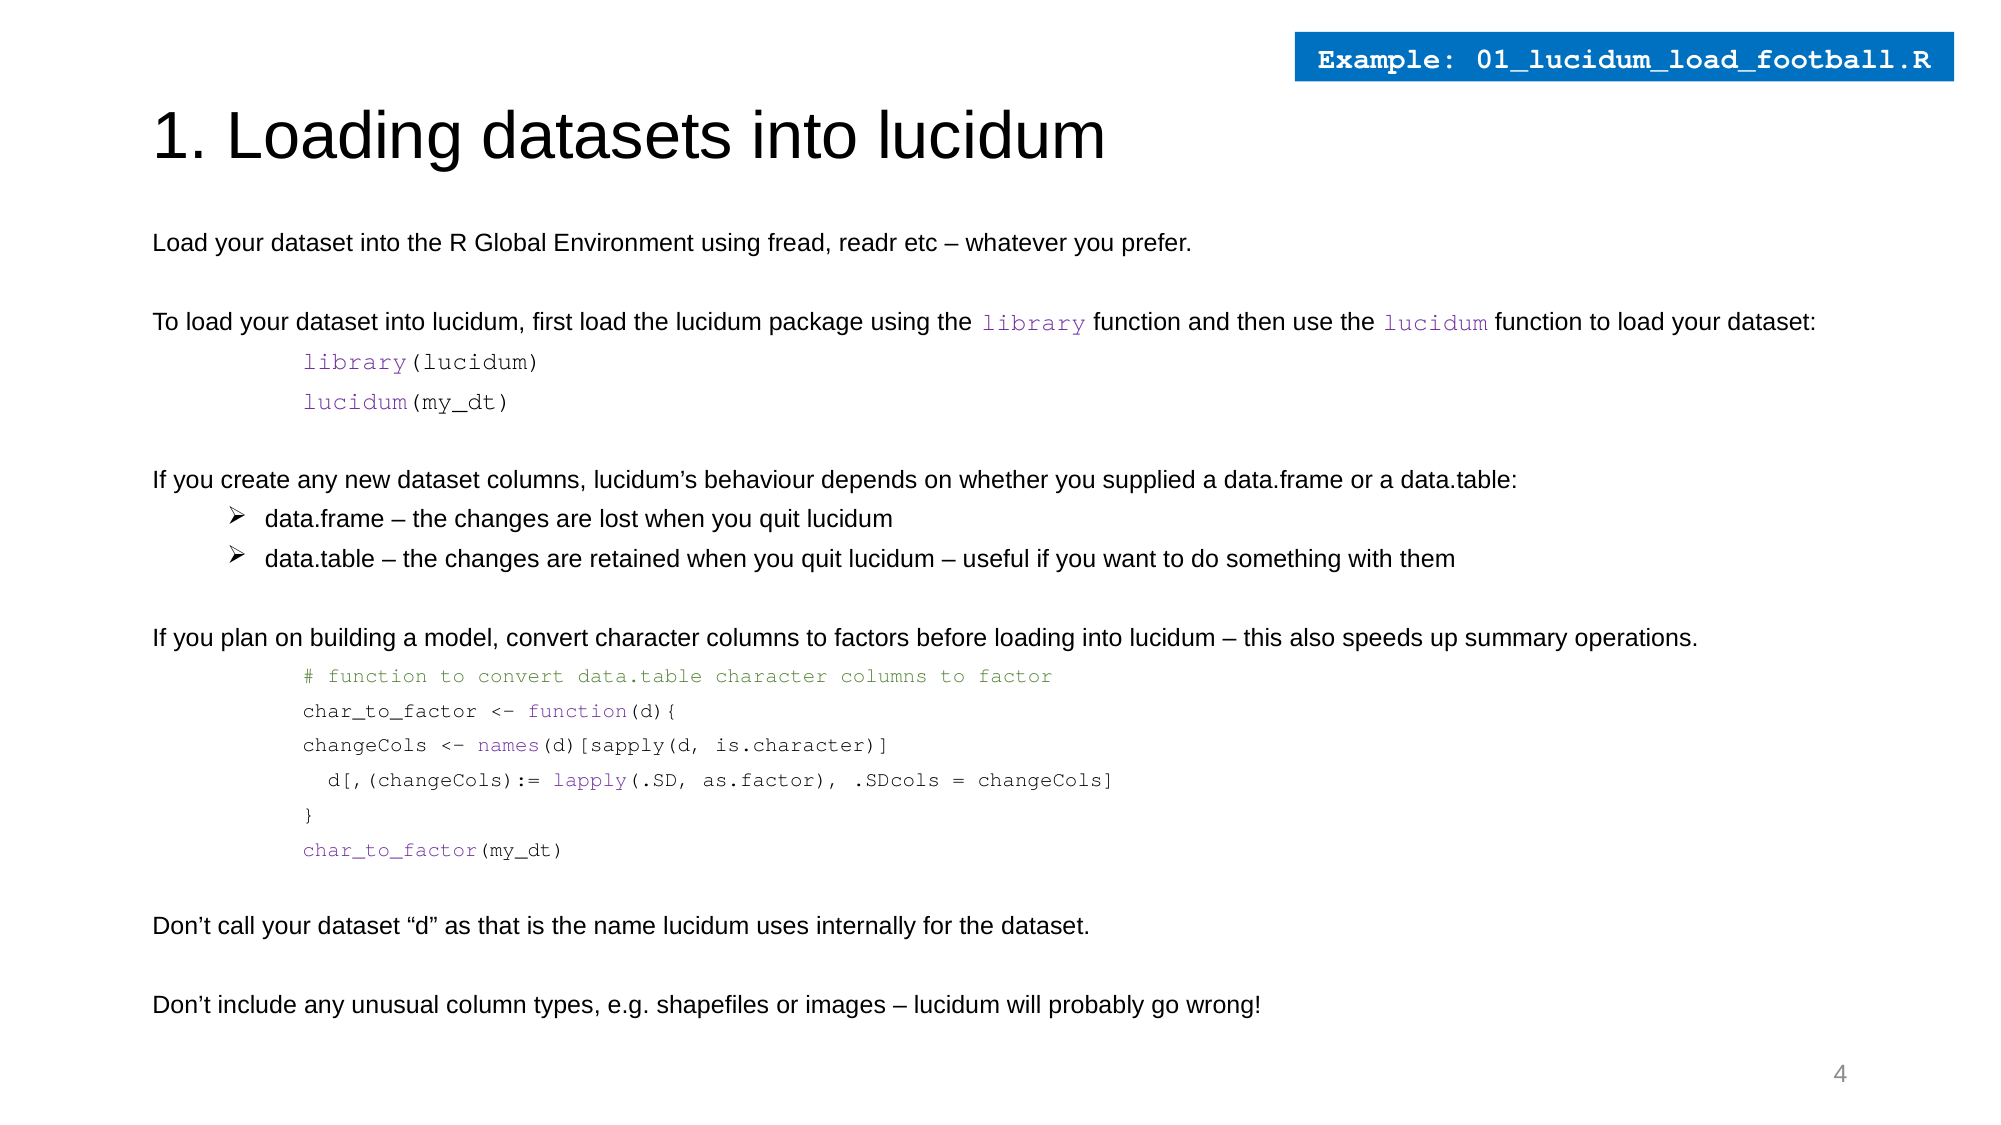

Example: 01_lucidum_load_football.R
# 1. Loading datasets into lucidum
Load your dataset into the R Global Environment using fread, readr etc – whatever you prefer.

To load your dataset into lucidum, first load the lucidum package using the library function and then use the lucidum function to load your dataset:
	library(lucidum)
	lucidum(my_dt)

If you create any new dataset columns, lucidum’s behaviour depends on whether you supplied a data.frame or a data.table:
data.frame – the changes are lost when you quit lucidum
data.table – the changes are retained when you quit lucidum – useful if you want to do something with them

If you plan on building a model, convert character columns to factors before loading into lucidum – this also speeds up summary operations.
	# function to convert data.table character columns to factor
	char_to_factor <- function(d){
  	changeCols <- names(d)[sapply(d, is.character)]
	  d[,(changeCols):= lapply(.SD, as.factor), .SDcols = changeCols]
	}
	char_to_factor(my_dt)

Don’t call your dataset “d” as that is the name lucidum uses internally for the dataset.

Don’t include any unusual column types, e.g. shapefiles or images – lucidum will probably go wrong!
4